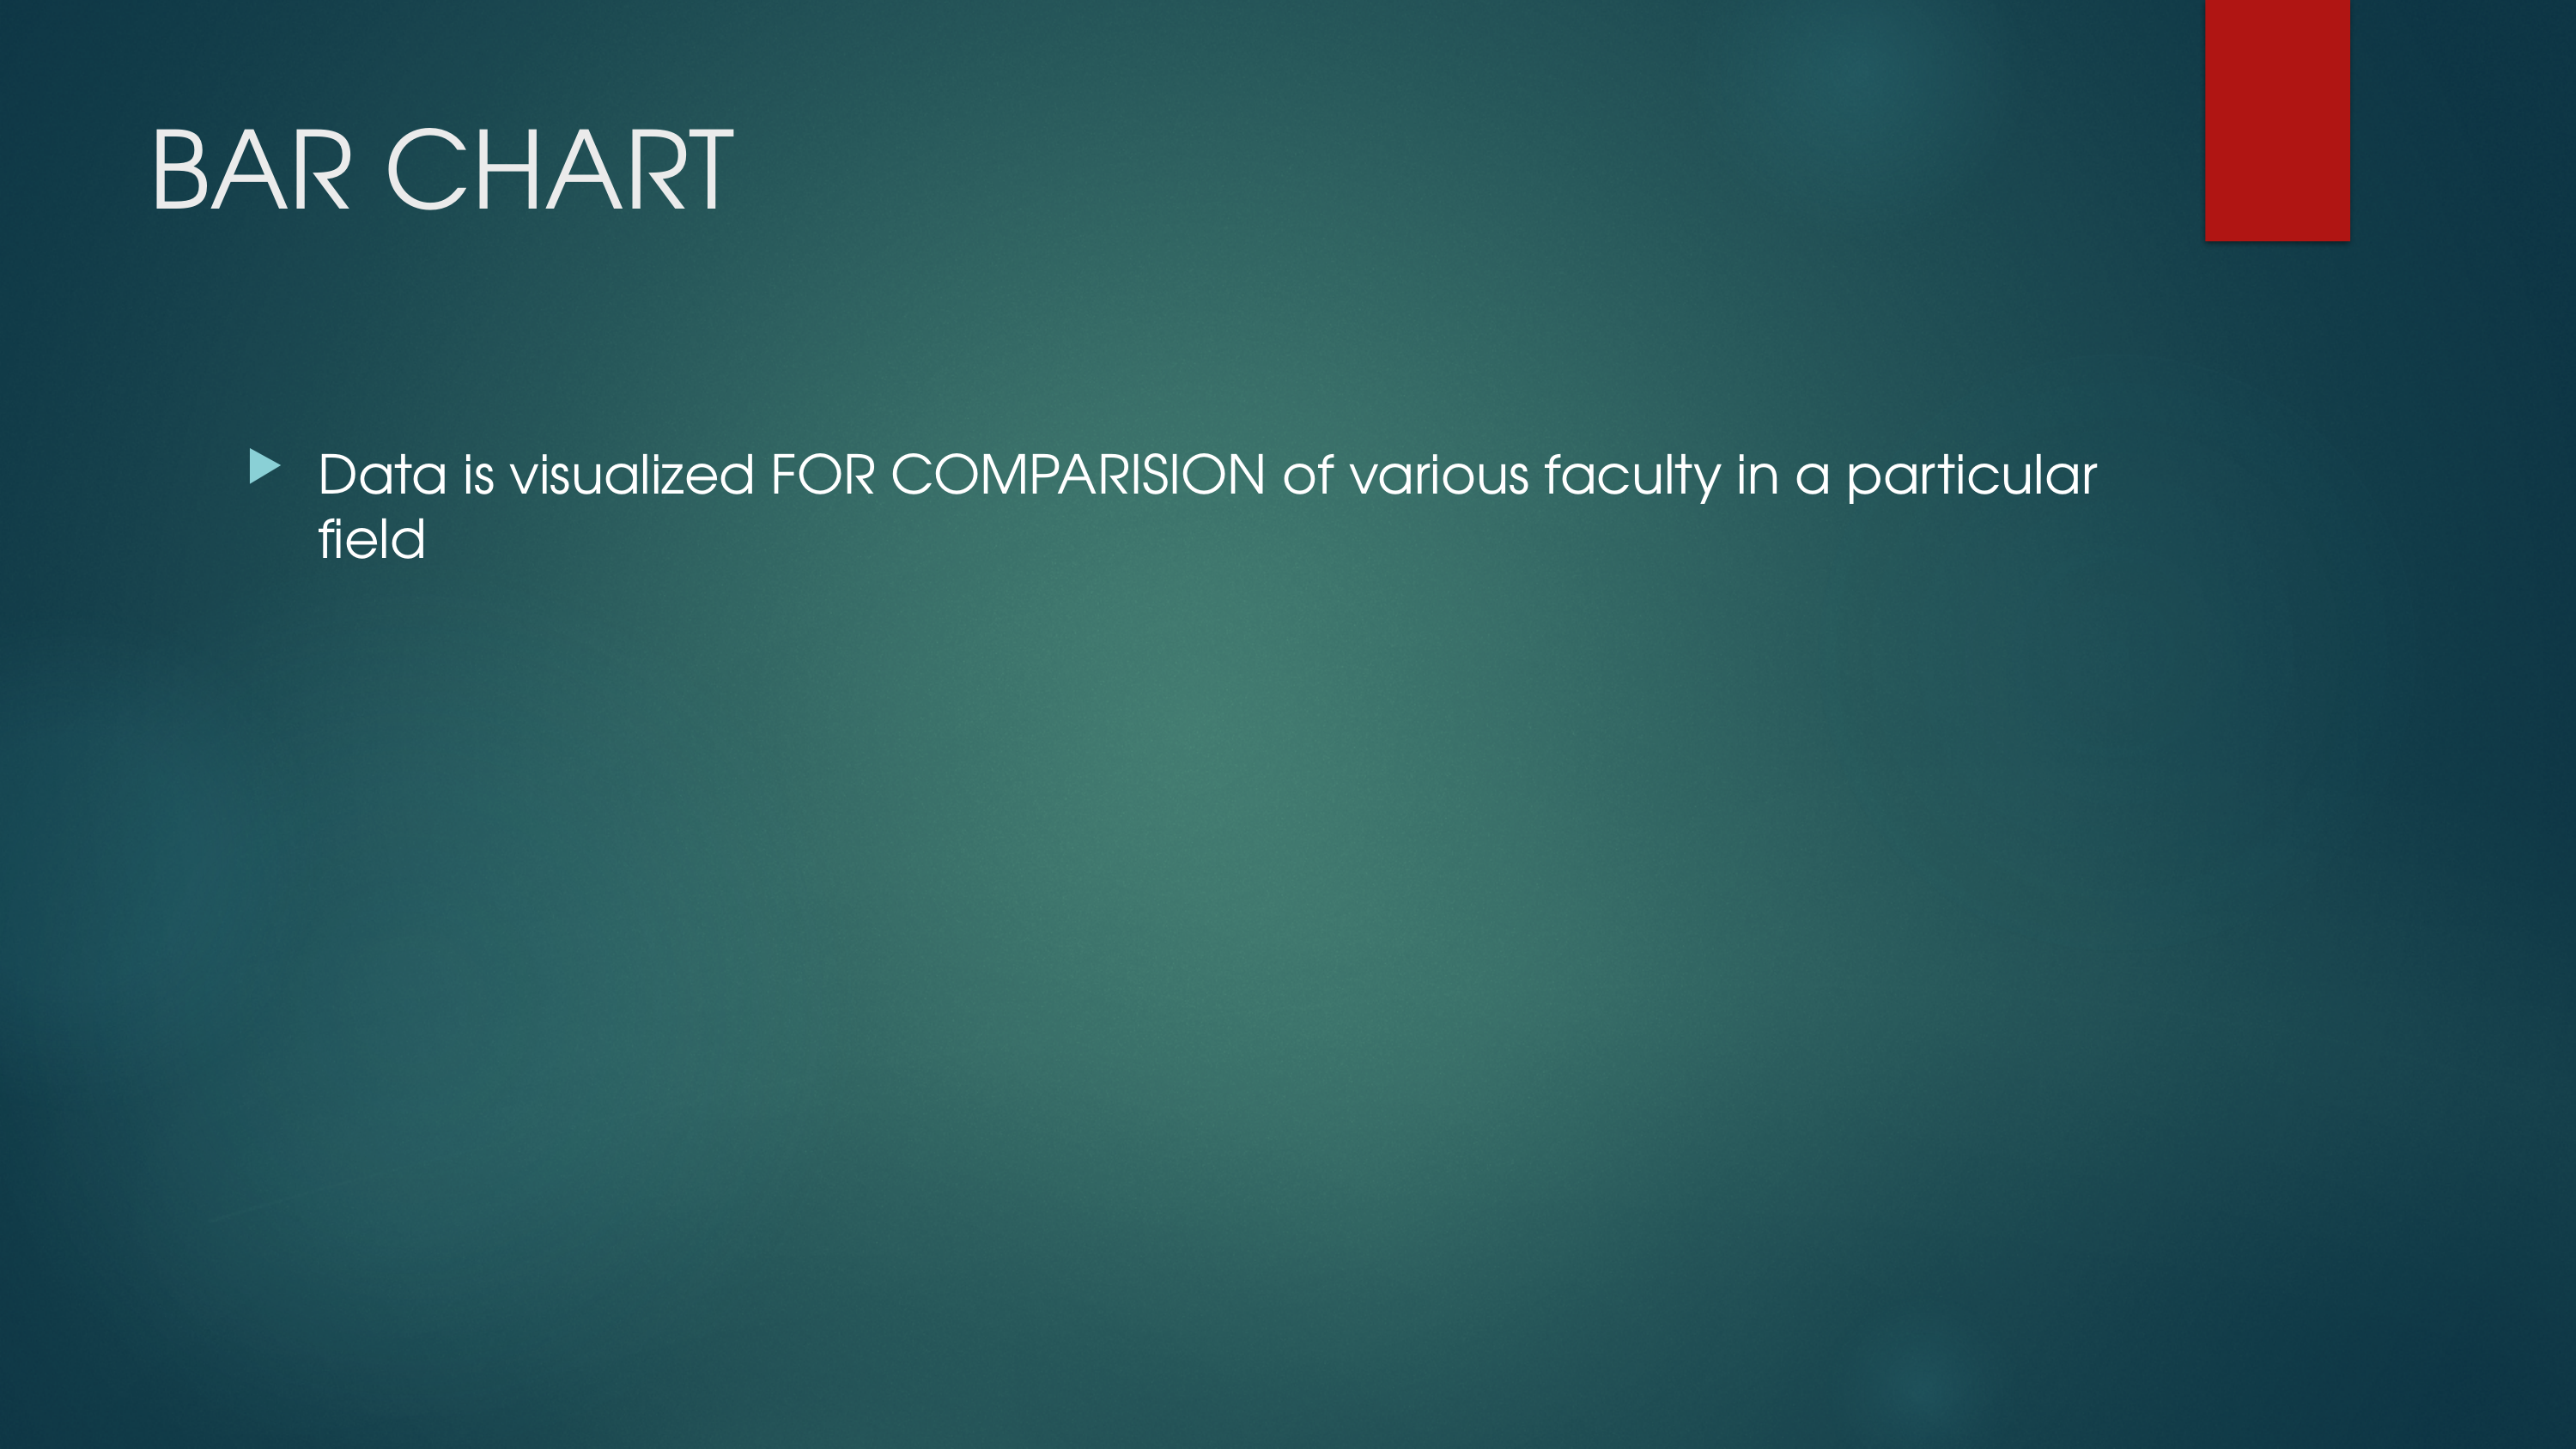

# BAR CHART
Data is visualized FOR COMPARISION of various faculty in a particular field